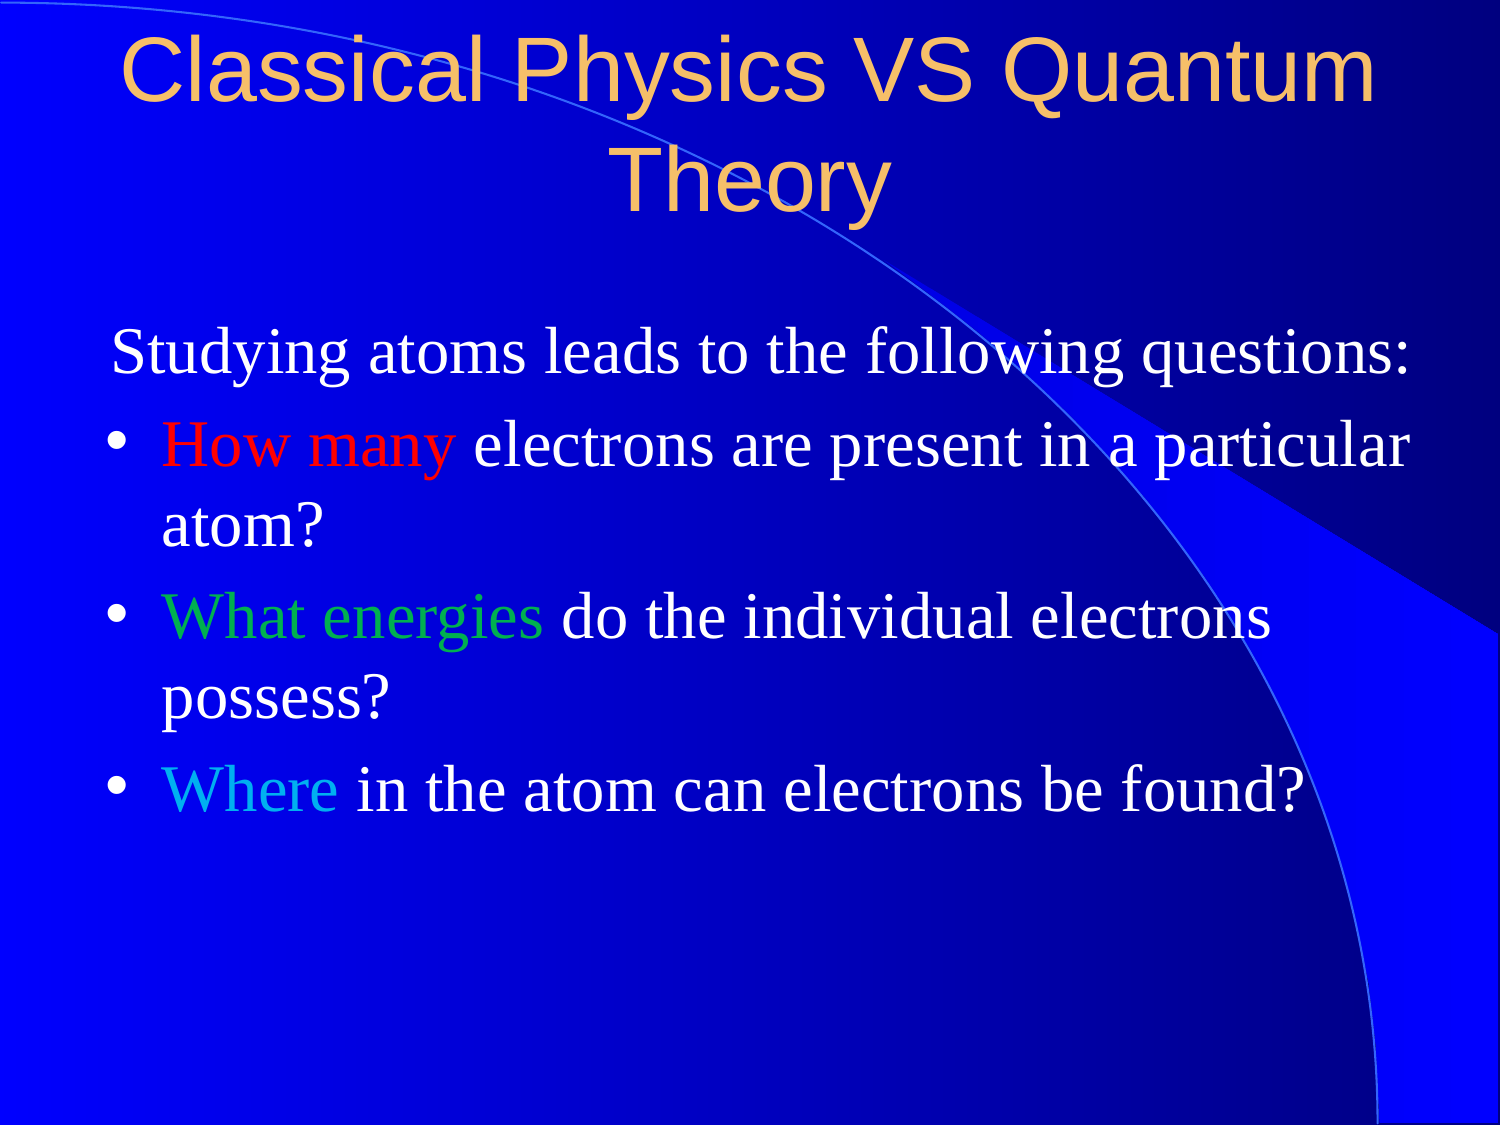

Classical Physics VS Quantum Theory
Studying atoms leads to the following questions:
How many electrons are present in a particular atom?
What energies do the individual electrons possess?
Where in the atom can electrons be found?